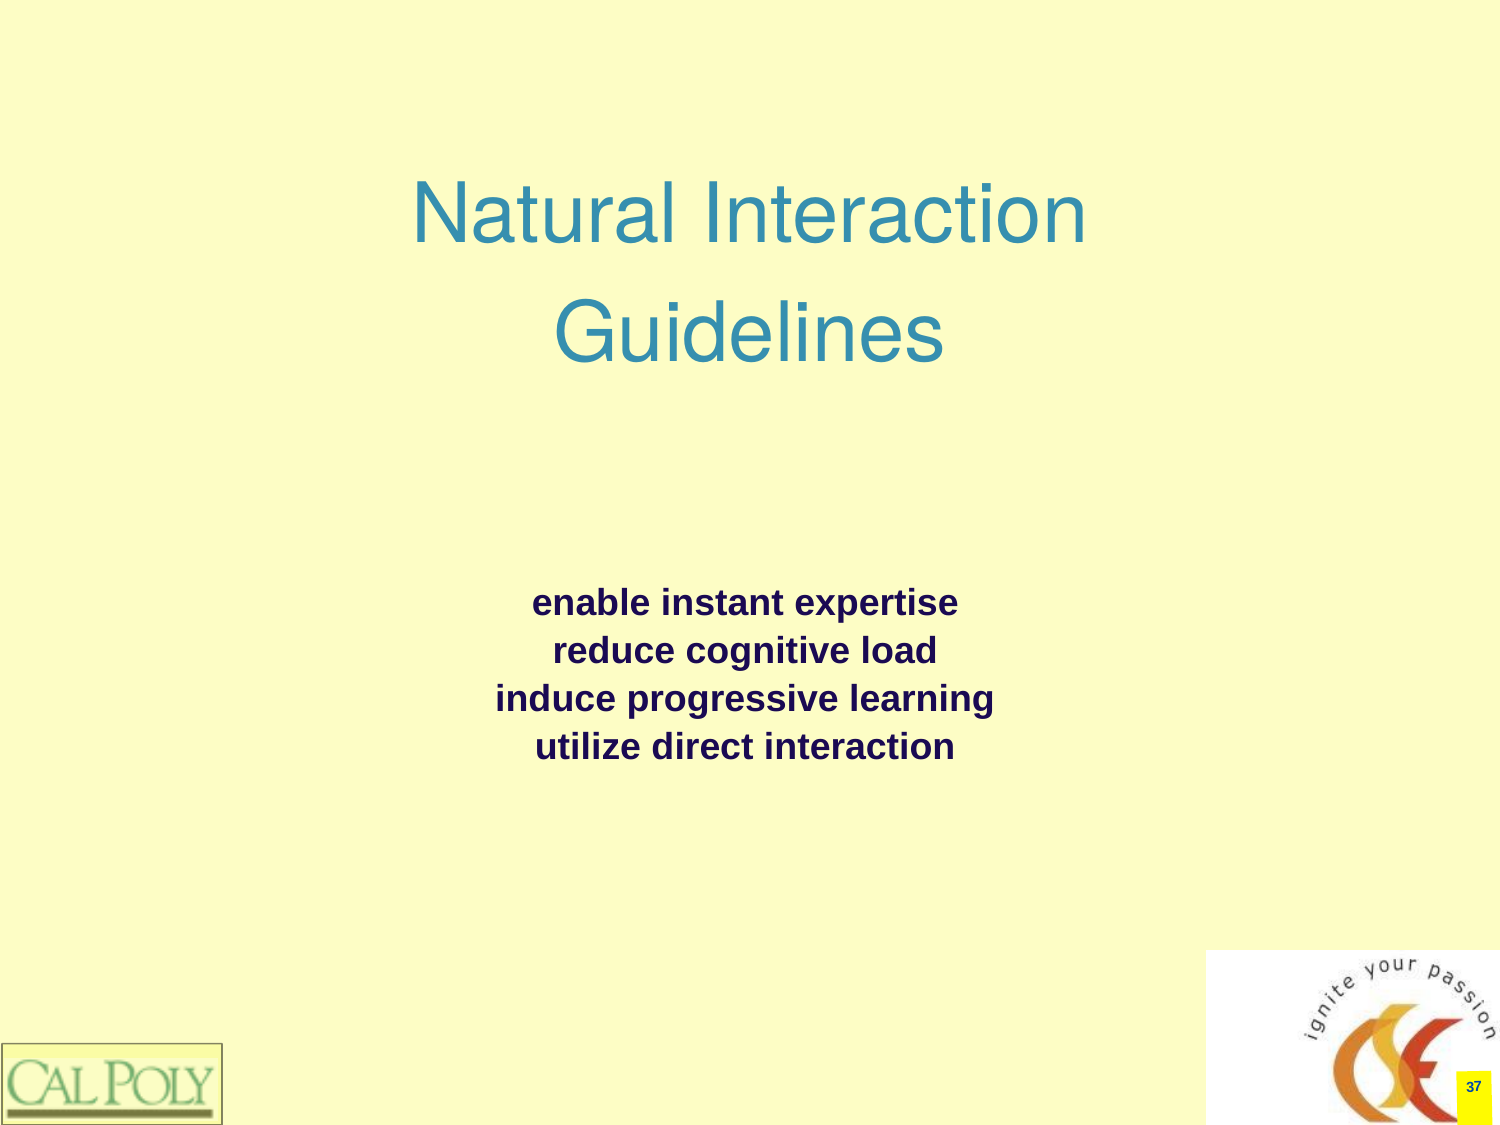

# Natural Interaction Guidelines
enable instant expertise
reduce cognitive load
induce progressive learning
utilize direct interaction
37